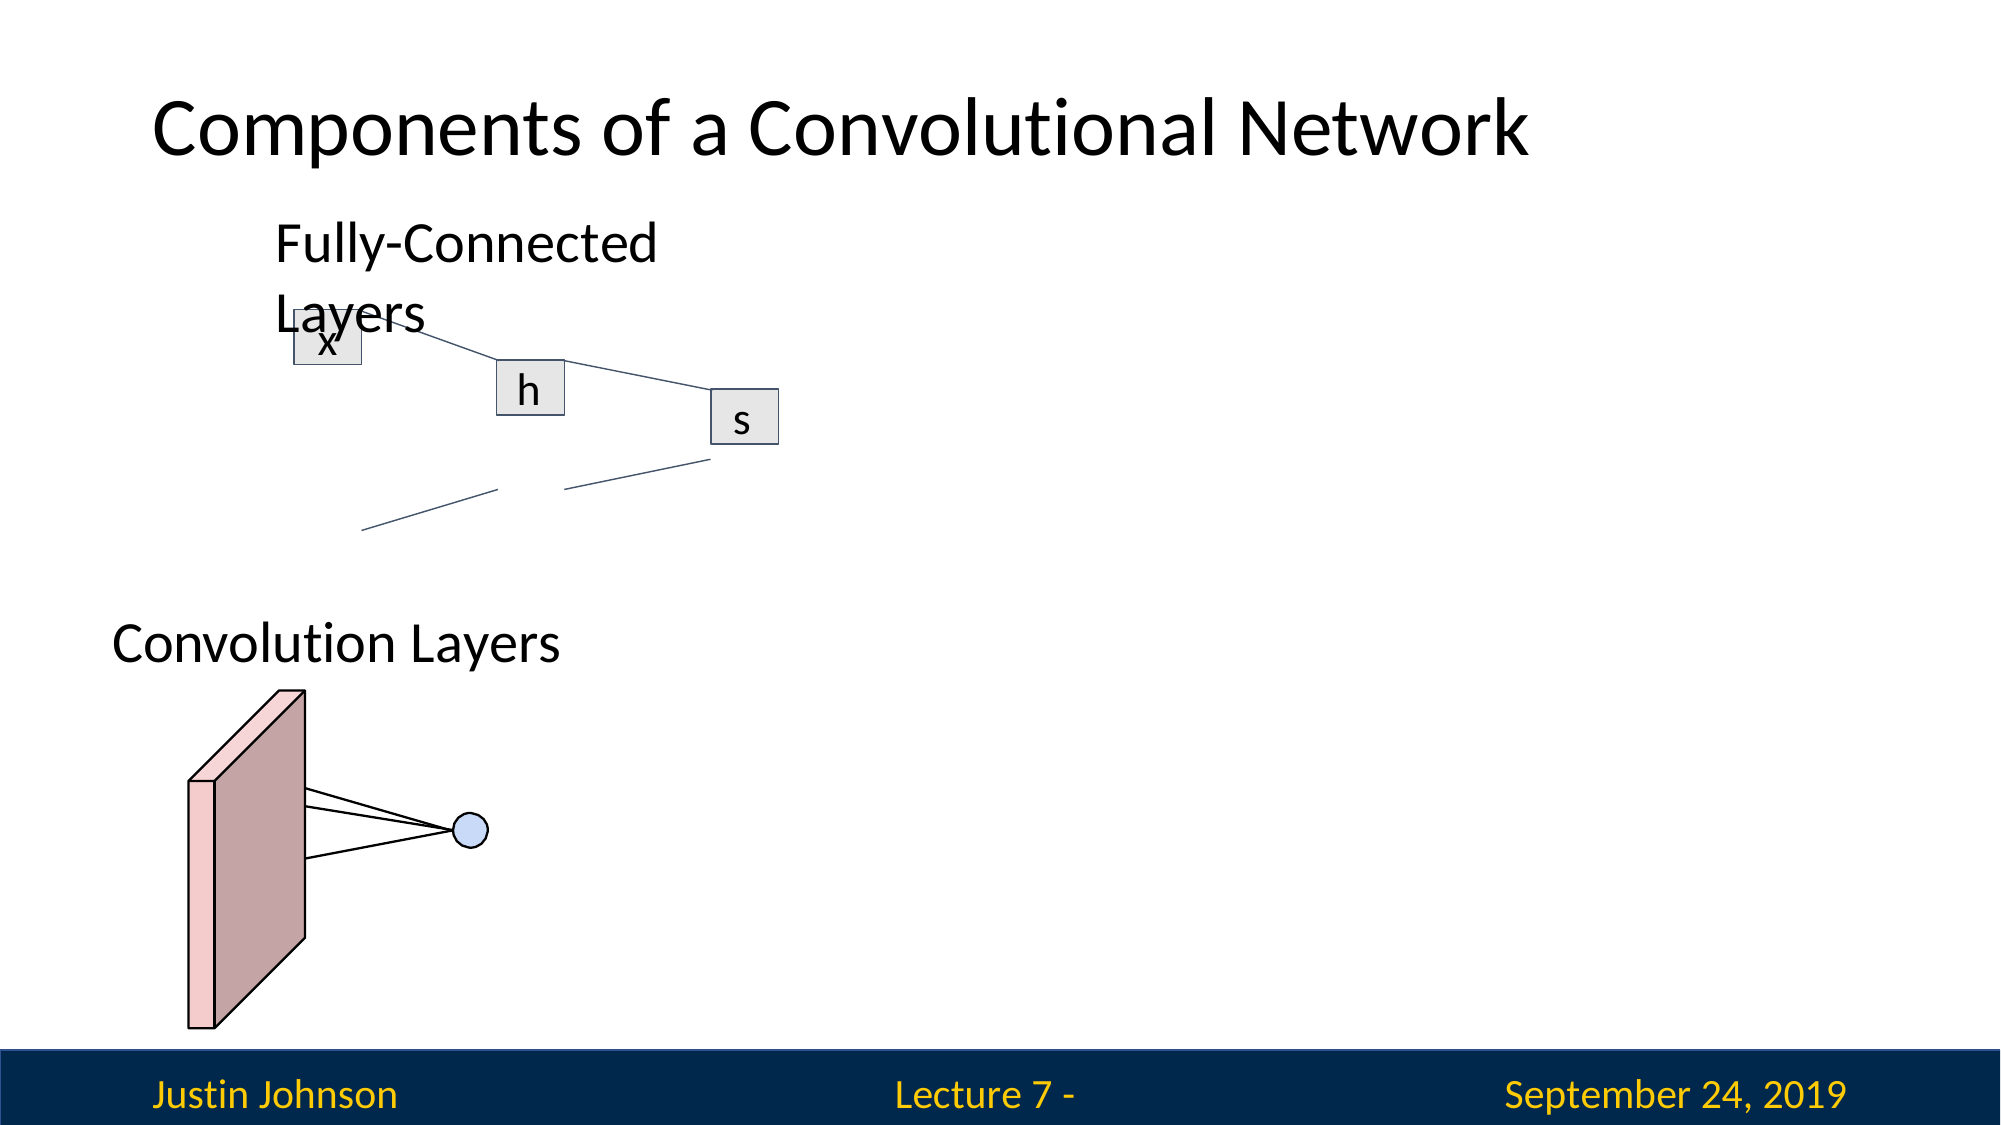

# Components of a Convolutional Network
Activation Function

Fully-Connected Layers

x

h

s

Pooling Layers	Normalization

Convolution Layers

Justin Johnson
September 24, 2019
Lecture 7 - 62